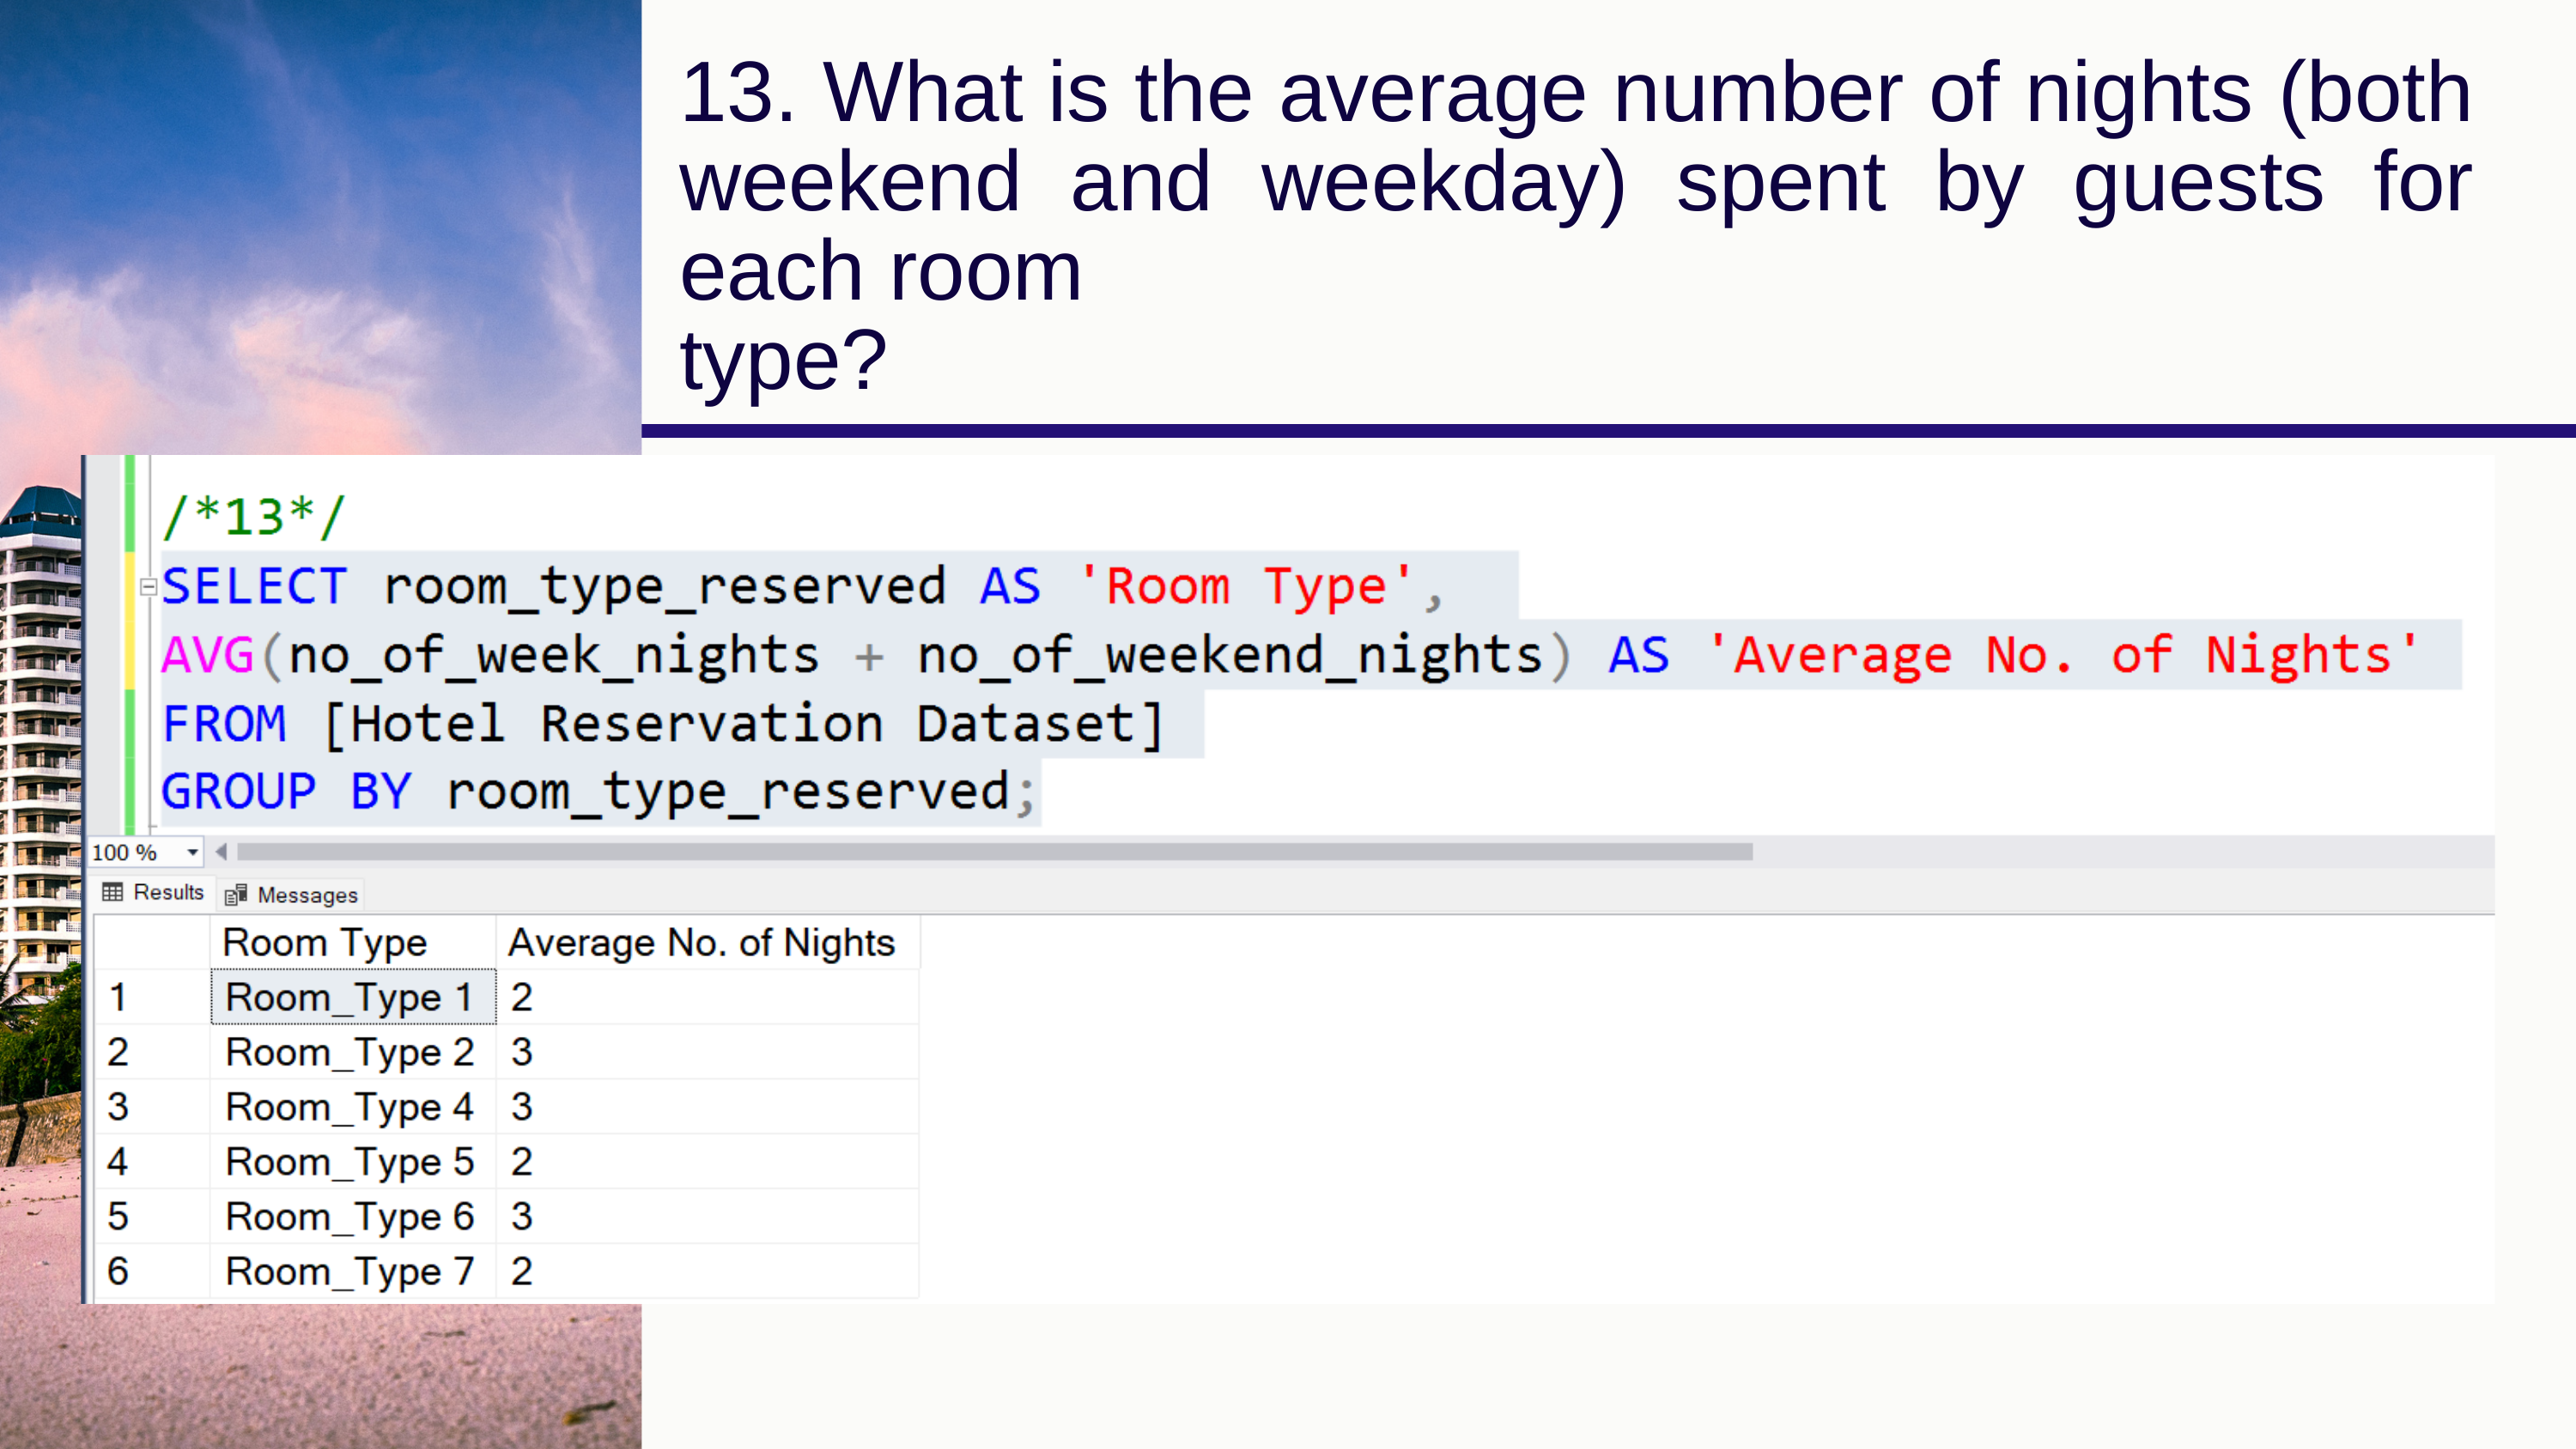

13. What is the average number of nights (both weekend and weekday) spent by guests for each room
type?